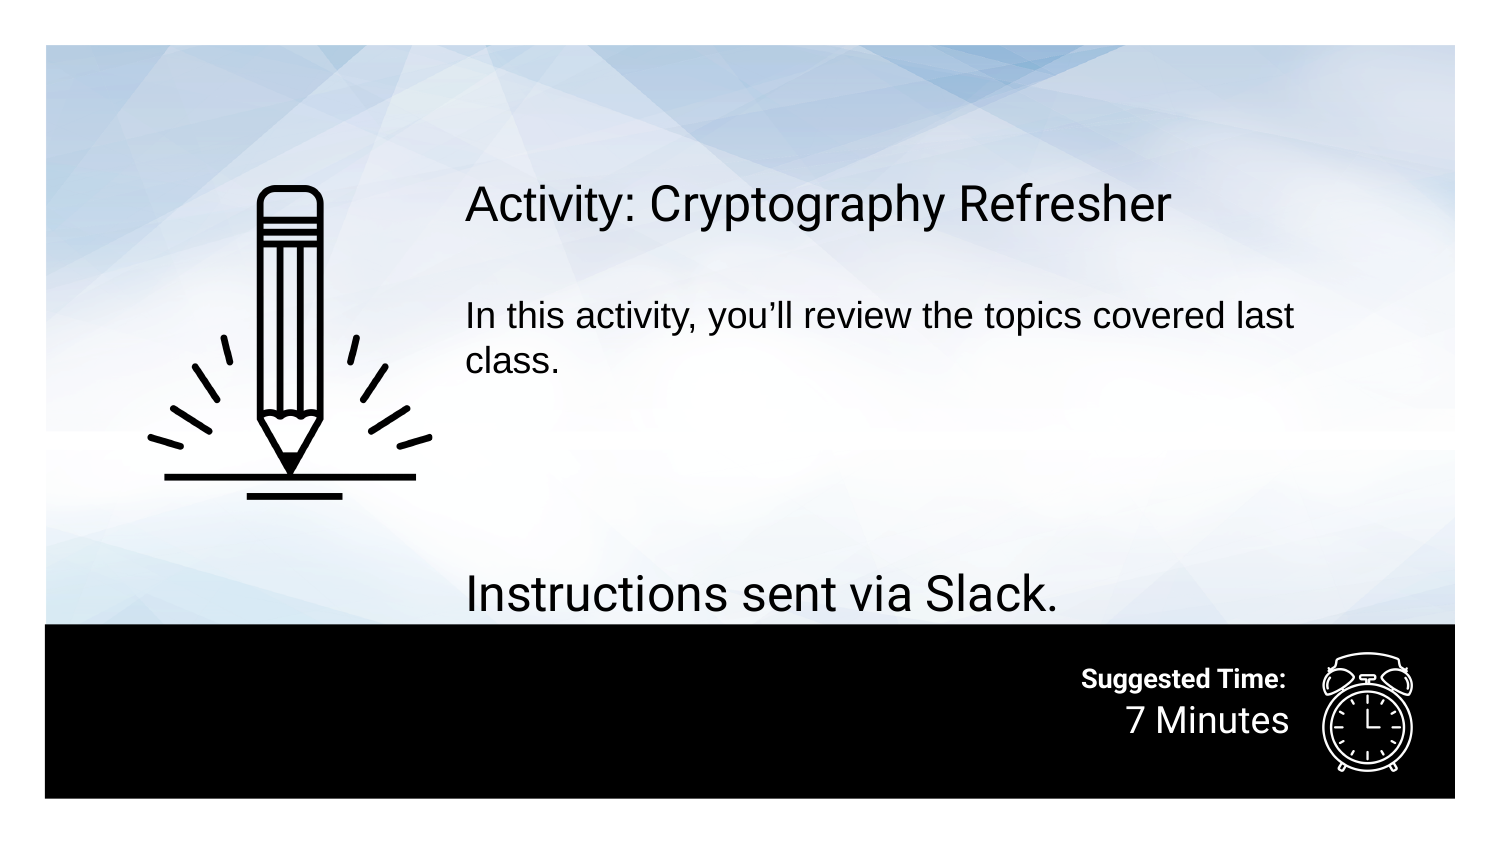

Activity: Cryptography Refresher

In this activity, you’ll review the topics covered last class.

Instructions sent via Slack.
# 7 Minutes